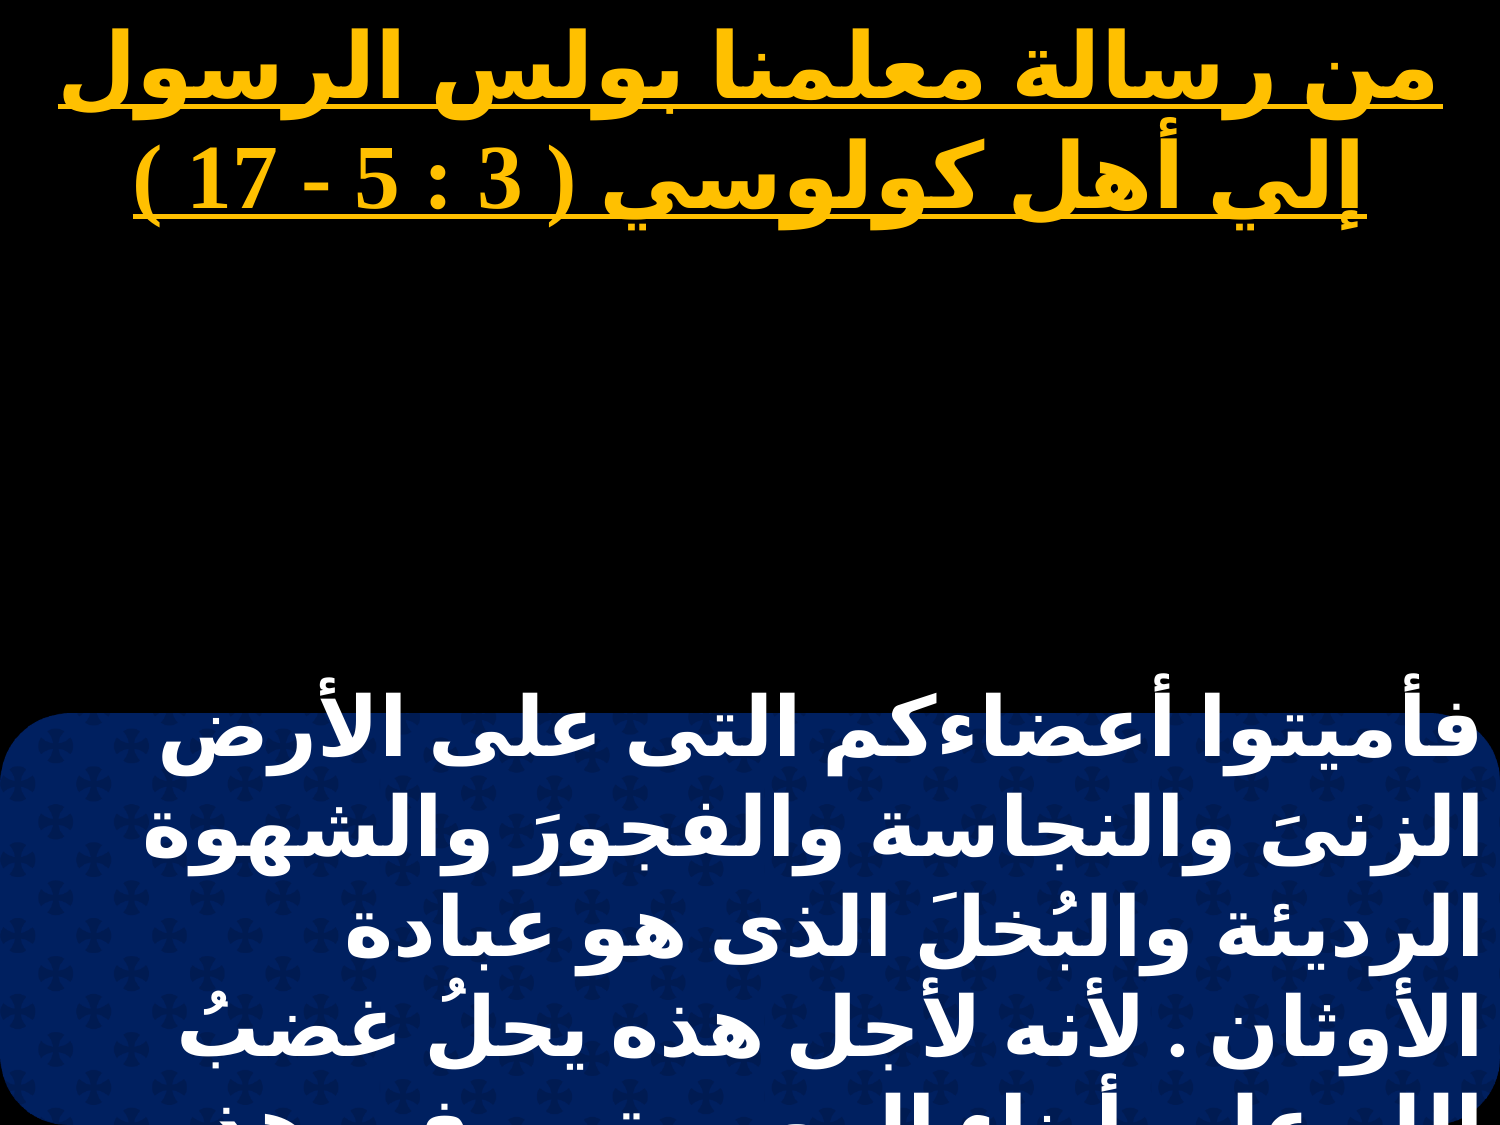

من رسالة معلمنا بولس الرسول إلي أهل كولوسي ( 3 : 5 - 17 )
# الاحد 6
فأميتوا أعضاءكم التى على الأرض الزنىَ والنجاسة والفجورَ والشهوة الرديئة والبُخلَ الذى هو عبادة الأوثان . لأنه لأجل هذه يحلُ غضبُ الله على أبناءِ المعصيةِ . و في هذه أنتم